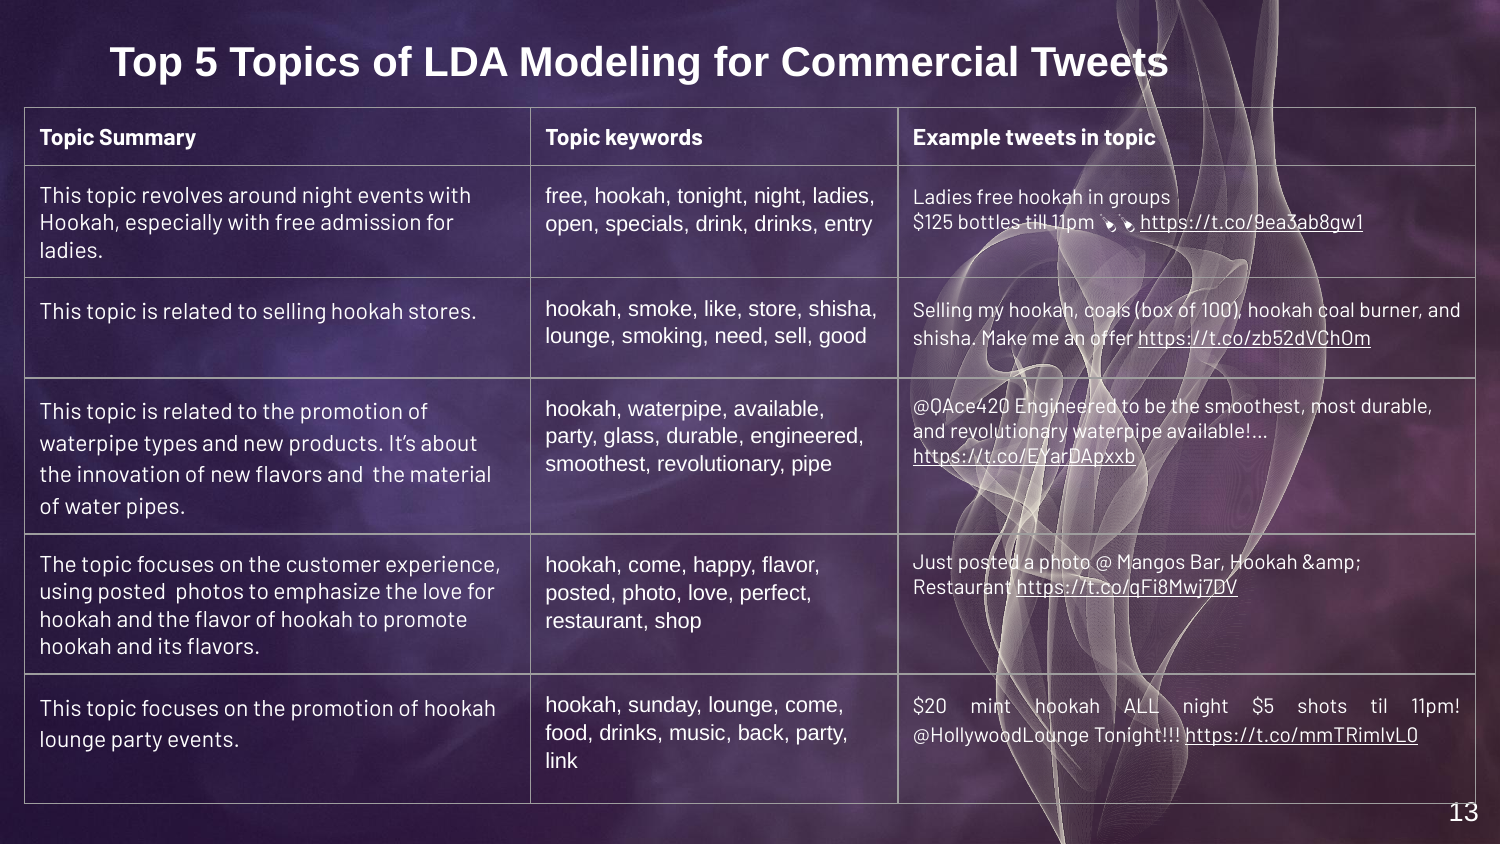

# Top 5 Topics of LDA Modeling for Commercial Tweets

| Topic Summary | Topic keywords | Example tweets in topic |
| --- | --- | --- |
| This topic revolves around night events with Hookah, especially with free admission for ladies. | free, hookah, tonight, night, ladies, open, specials, drink, drinks, entry | Ladies free hookah in groups $125 bottles till 11pm 🍾🍾 https://t.co/9ea3ab8gw1 |
| This topic is related to selling hookah stores. | hookah, smoke, like, store, shisha, lounge, smoking, need, sell, good | Selling my hookah, coals (box of 100), hookah coal burner, and shisha. Make me an offer https://t.co/zb52dVChOm |
| This topic is related to the promotion of waterpipe types and new products. It’s about the innovation of new flavors and the material of water pipes. | hookah, waterpipe, available, party, glass, durable, engineered, smoothest, revolutionary, pipe | @QAce420 Engineered to be the smoothest, most durable, and revolutionary waterpipe available!… https://t.co/EYarDApxxb |
| The topic focuses on the customer experience, using posted photos to emphasize the love for hookah and the flavor of hookah to promote hookah and its flavors. | hookah, come, happy, flavor, posted, photo, love, perfect, restaurant, shop | Just posted a photo @ Mangos Bar, Hookah &amp; Restaurant https://t.co/qFi8Mwj7DV |
| This topic focuses on the promotion of hookah lounge party events. | hookah, sunday, lounge, come, food, drinks, music, back, party, link | $20 mint hookah ALL night $5 shots til 11pm! @HollywoodLounge Tonight!!! https://t.co/mmTRimlvL0 |
13